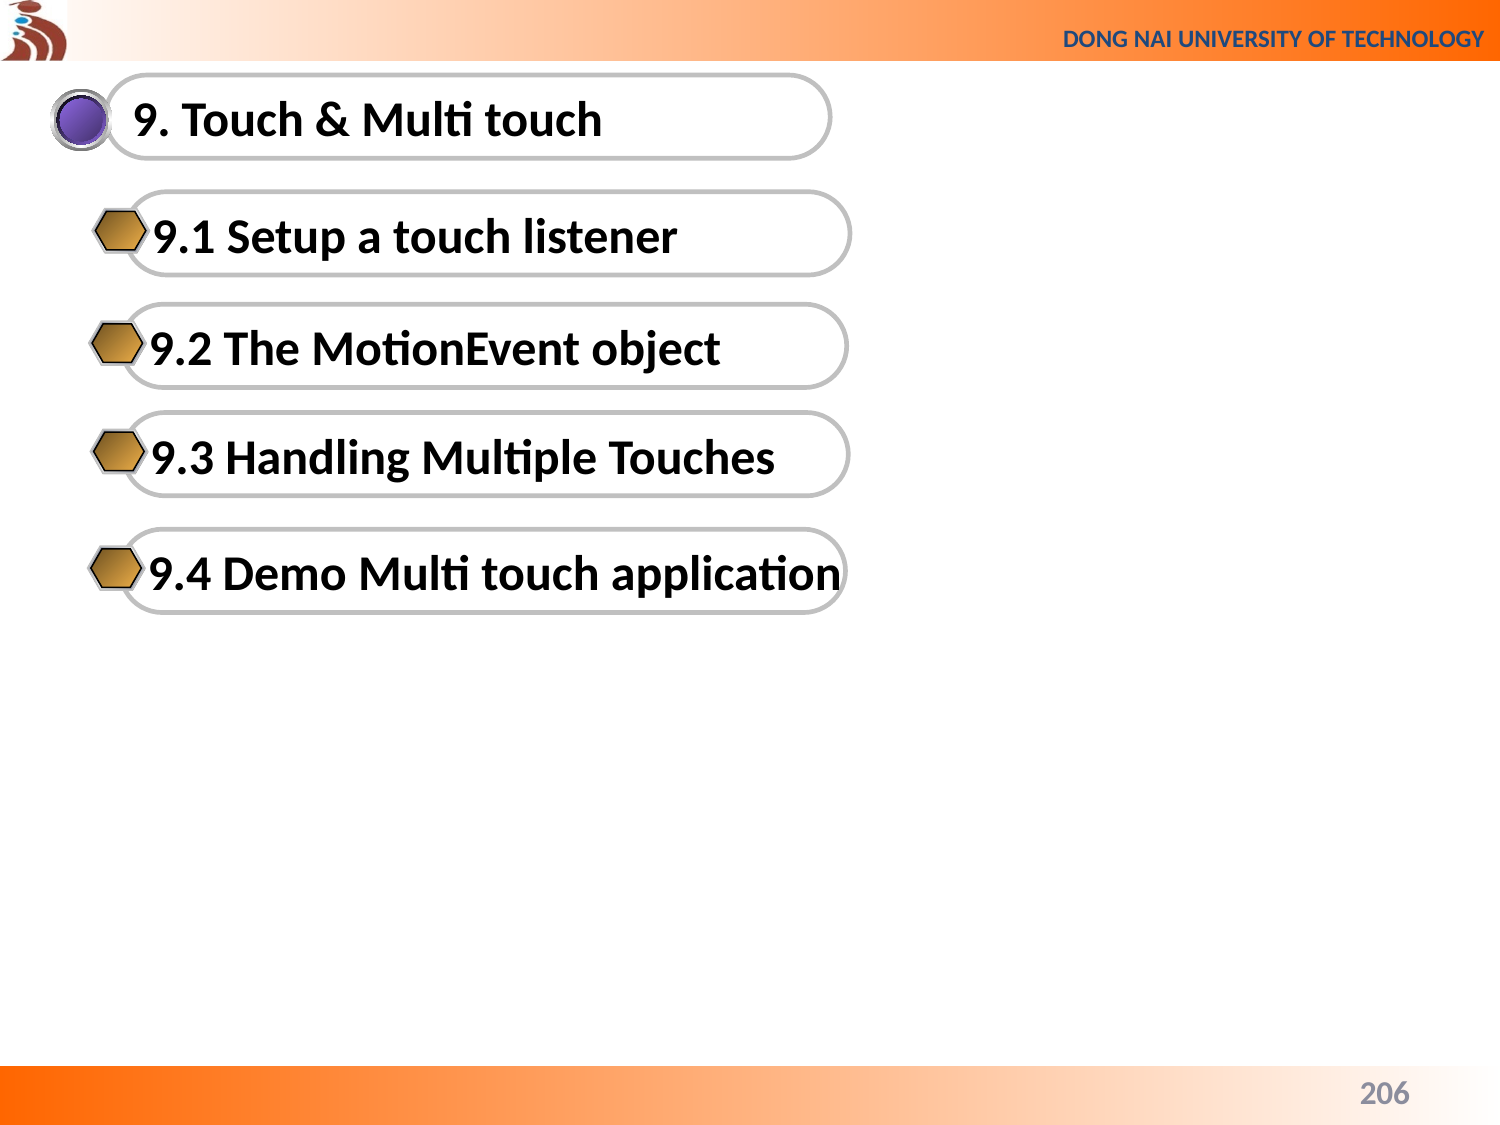

9. Touch & Multi touch

9.1 Setup a touch listener

9.2 The MotionEvent object

9.3 Handling Multiple Touches

9.4 Demo Multi touch application

206